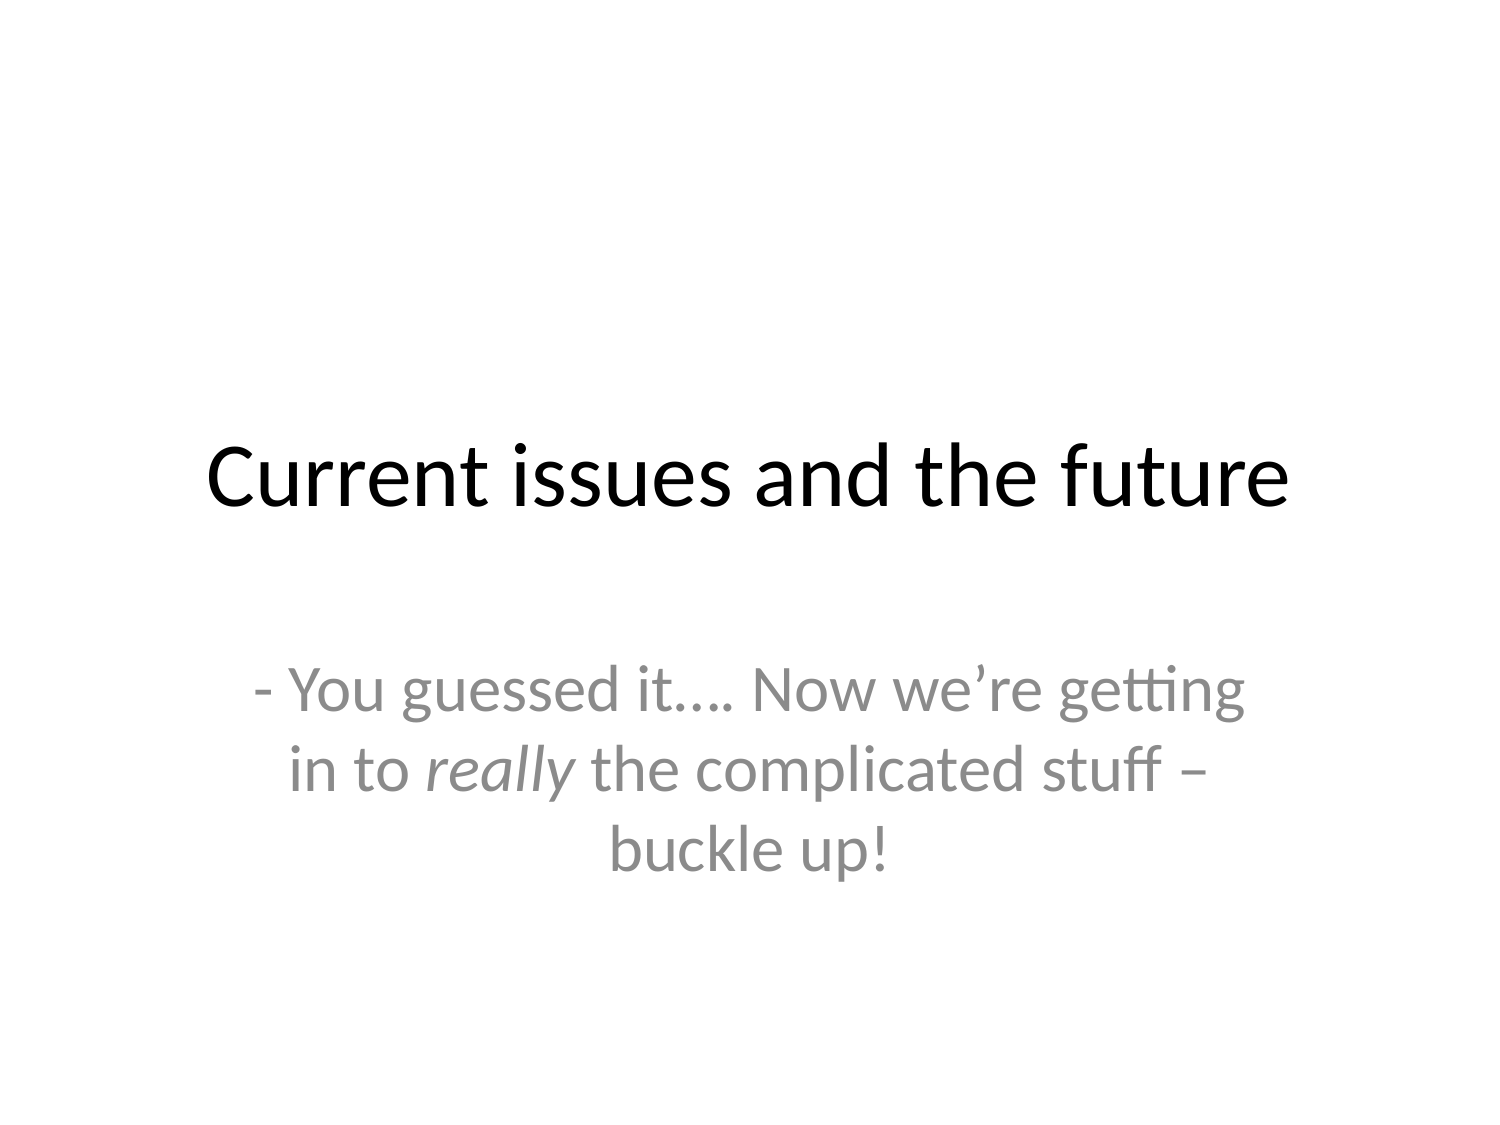

# Current issues and the future
- You guessed it…. Now we’re getting in to really the complicated stuff – buckle up!